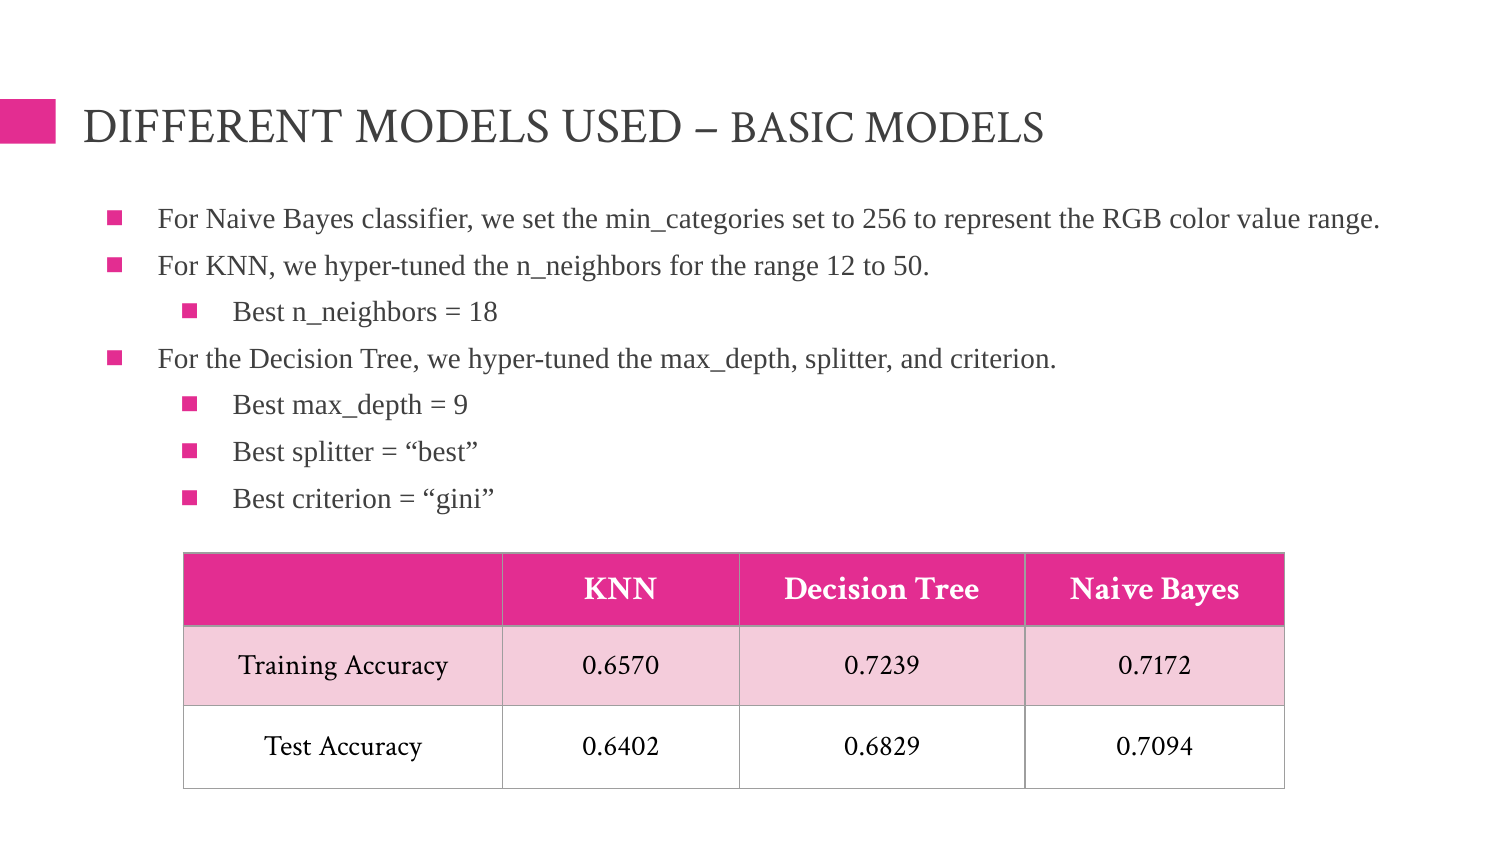

# DIFFERENT MODELS USED – BASIC MODELS
For Naive Bayes classifier, we set the min_categories set to 256 to represent the RGB color value range.
For KNN, we hyper-tuned the n_neighbors for the range 12 to 50.
Best n_neighbors = 18
For the Decision Tree, we hyper-tuned the max_depth, splitter, and criterion.
Best max_depth = 9
Best splitter = “best”
Best criterion = “gini”
|  | KNN | Decision Tree | Naive Bayes |
| --- | --- | --- | --- |
| Training Accuracy | 0.6570 | 0.7239 | 0.7172 |
| Test Accuracy | 0.6402 | 0.6829 | 0.7094 |